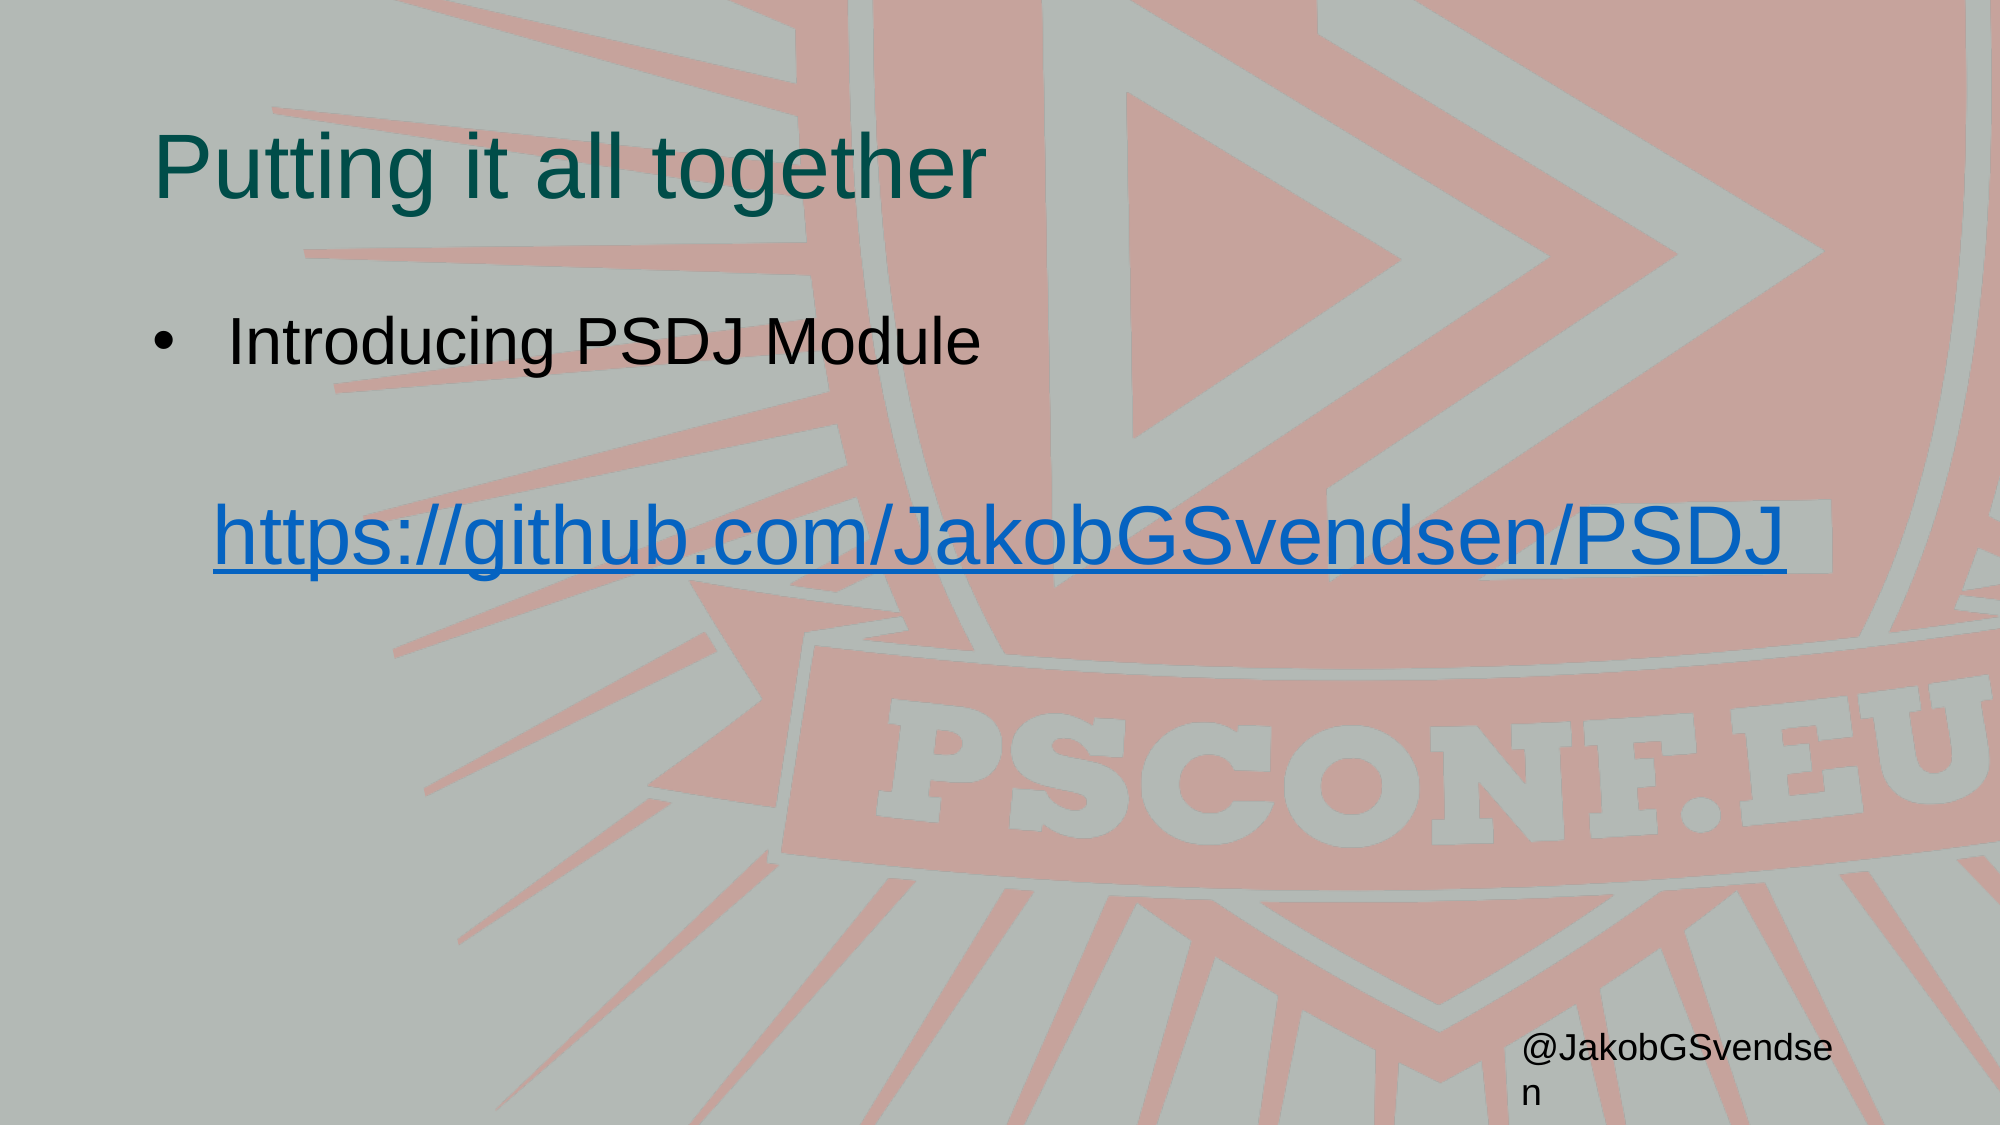

# Putting it all together
Introducing PSDJ Module

https://github.com/JakobGSvendsen/PSDJ

@JakobGSvendsen